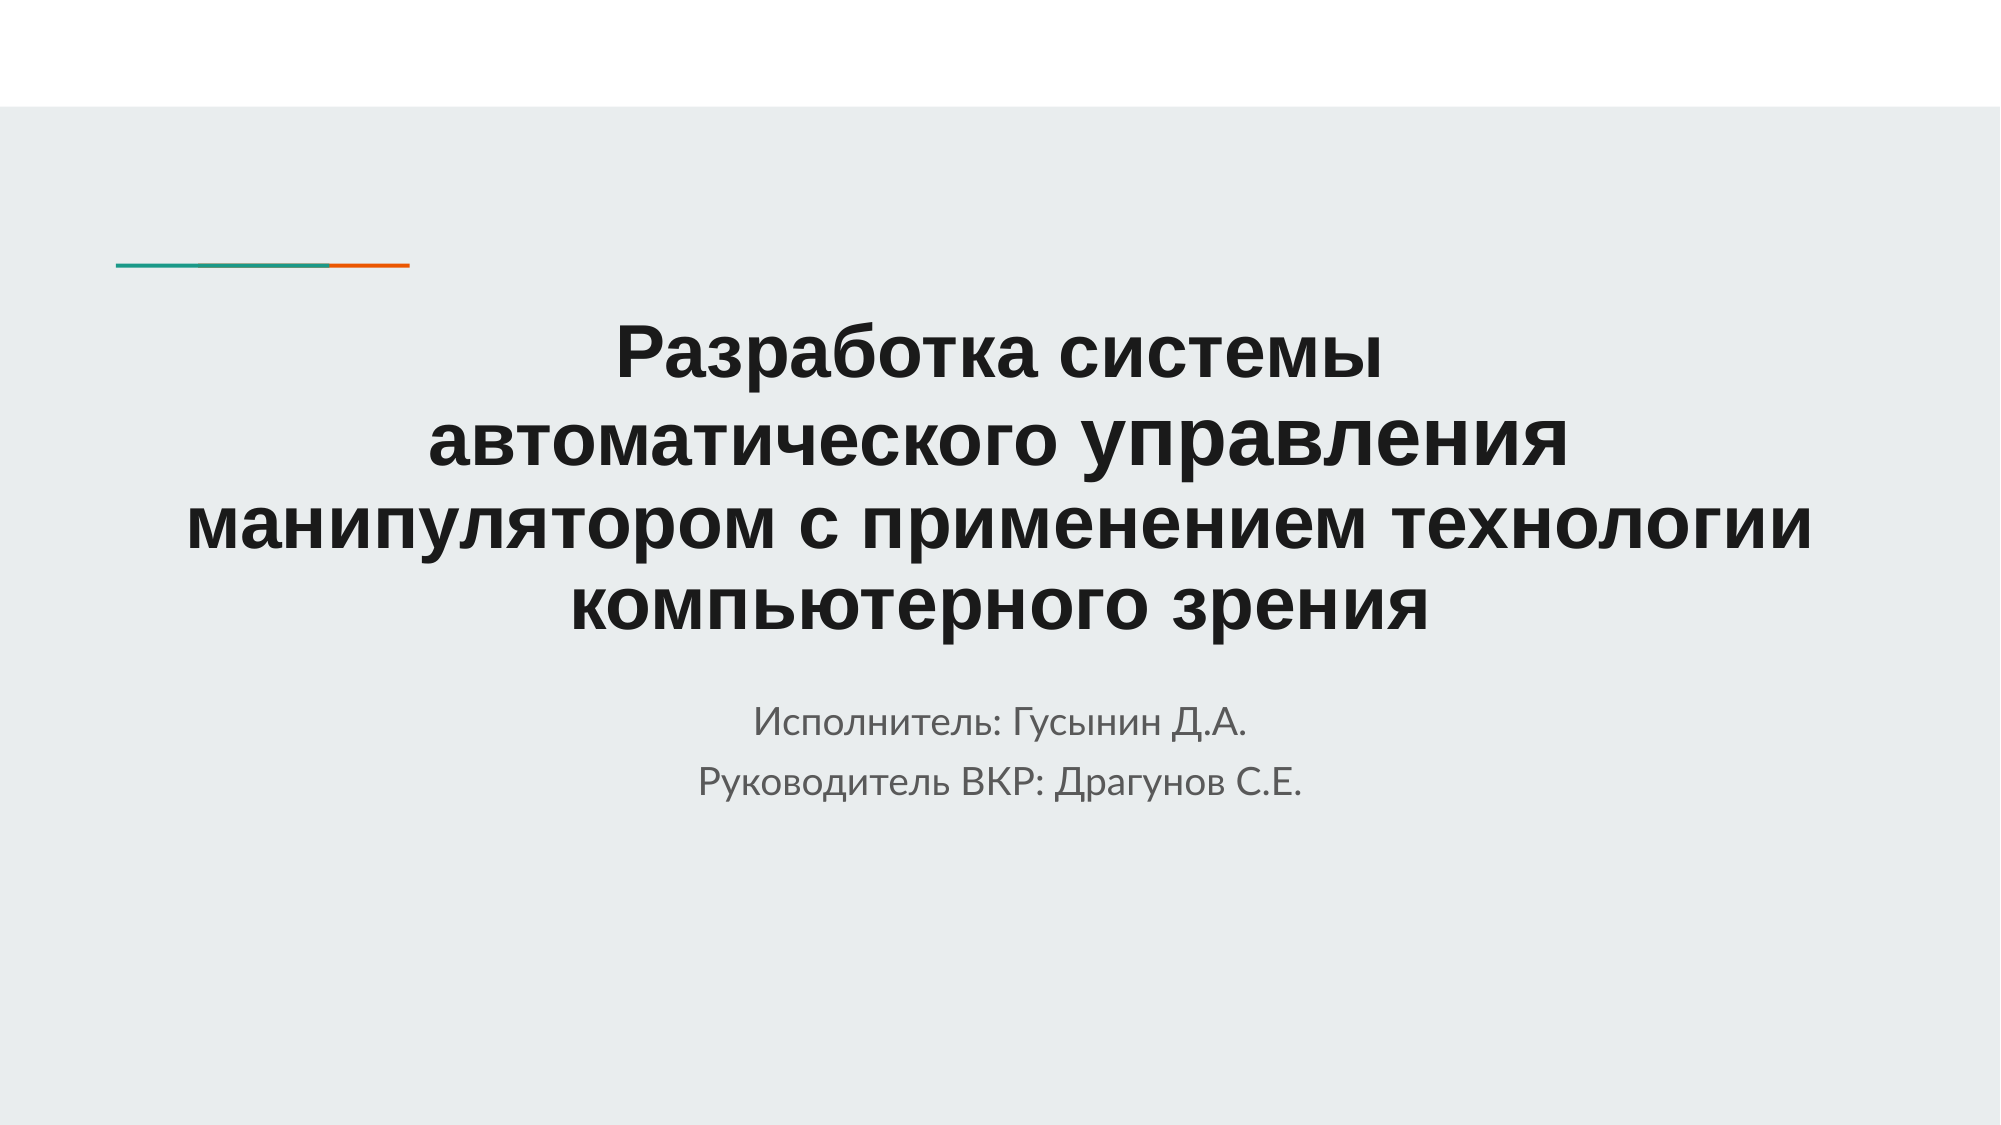

# Разработка системы автоматического управления манипулятором с применением технологии компьютерного зрения
Исполнитель: Гусынин Д.А.
Руководитель ВКР: Драгунов С.Е.